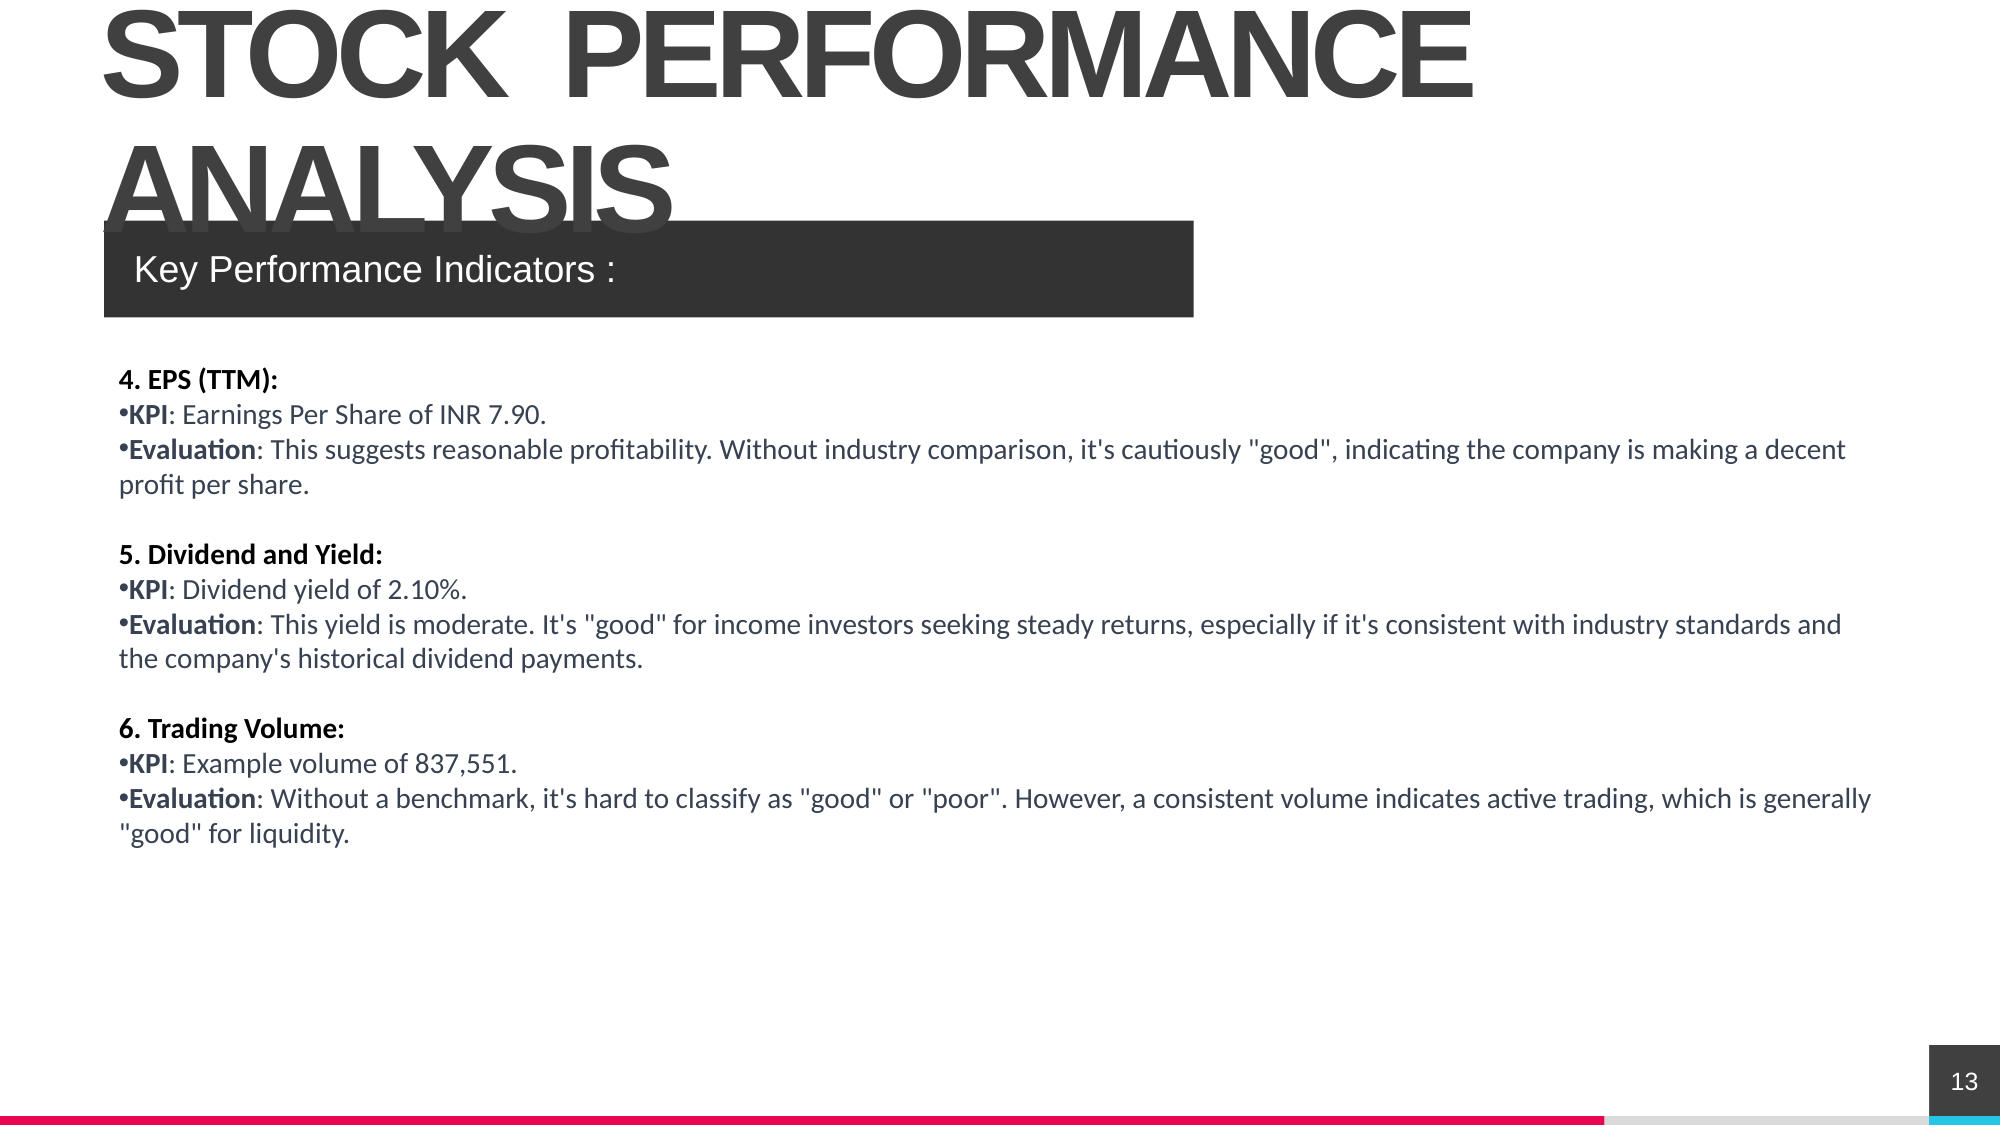

STOCK  PERFORMANCE   ANALYSIS

Key Performance Indicators :
4. EPS (TTM):
KPI: Earnings Per Share of INR 7.90.
Evaluation: This suggests reasonable profitability. Without industry comparison, it's cautiously "good", indicating the company is making a decent profit per share.
5. Dividend and Yield:
KPI: Dividend yield of 2.10%.
Evaluation: This yield is moderate. It's "good" for income investors seeking steady returns, especially if it's consistent with industry standards and the company's historical dividend payments.
6. Trading Volume:
KPI: Example volume of 837,551.
Evaluation: Without a benchmark, it's hard to classify as "good" or "poor". However, a consistent volume indicates active trading, which is generally "good" for liquidity.
13
Add a footer